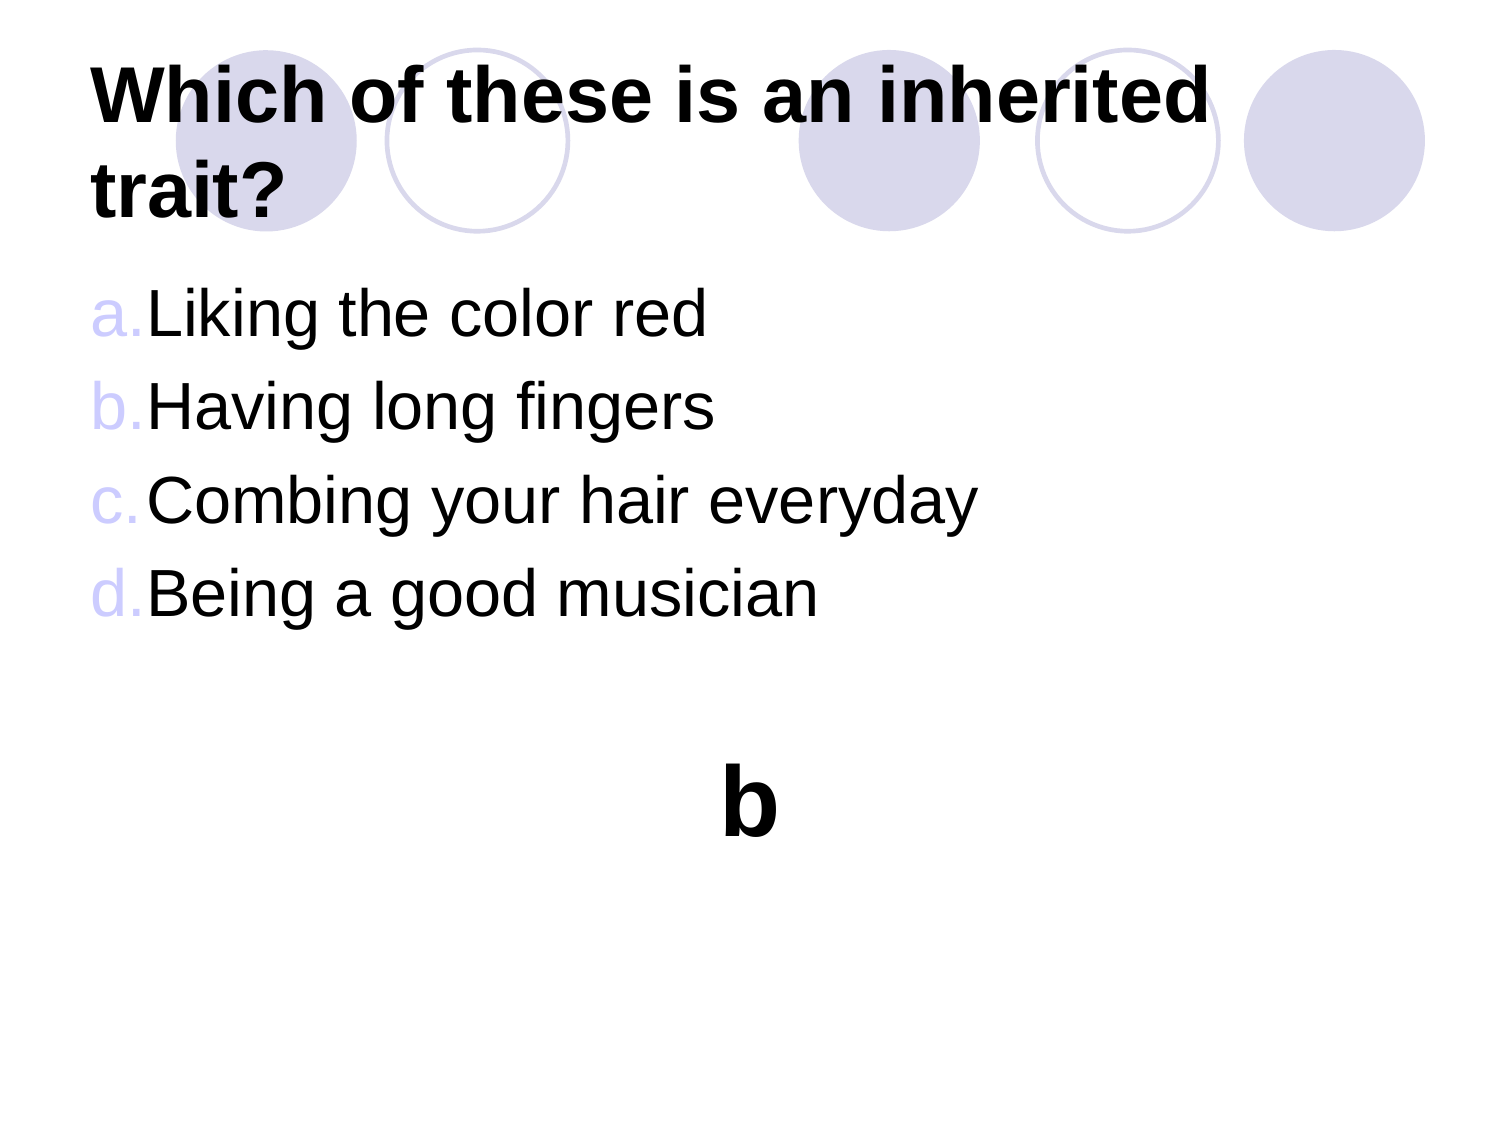

# Which of these is an inherited trait?
Liking the color red
Having long fingers
Combing your hair everyday
Being a good musician

b